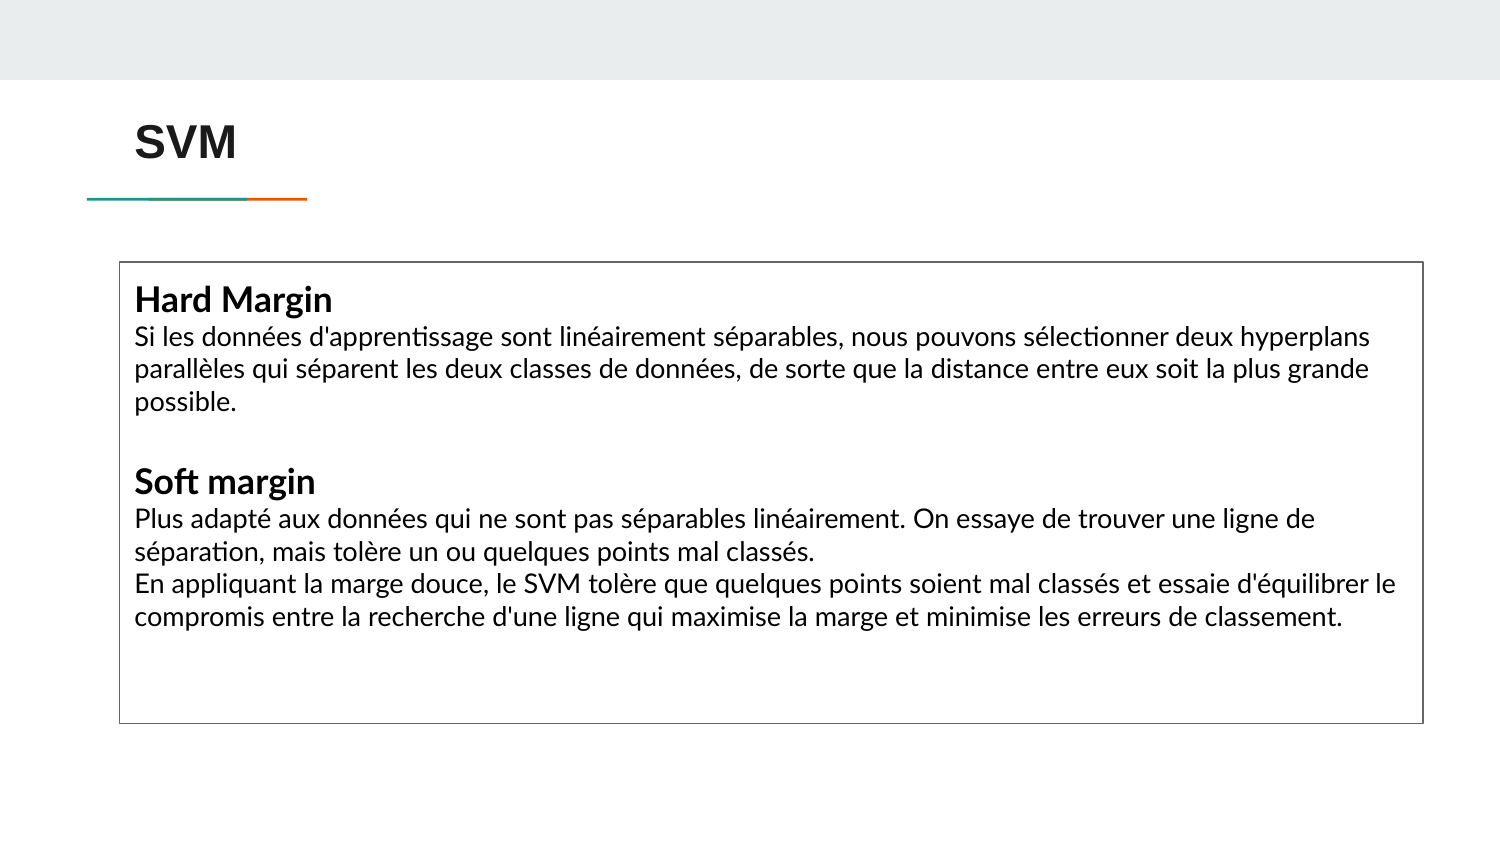

# SVM
Hard Margin
Si les données d'apprentissage sont linéairement séparables, nous pouvons sélectionner deux hyperplans parallèles qui séparent les deux classes de données, de sorte que la distance entre eux soit la plus grande possible.

Soft margin
Plus adapté aux données qui ne sont pas séparables linéairement. On essaye de trouver une ligne de séparation, mais tolère un ou quelques points mal classés.
En appliquant la marge douce, le SVM tolère que quelques points soient mal classés et essaie d'équilibrer le compromis entre la recherche d'une ligne qui maximise la marge et minimise les erreurs de classement.